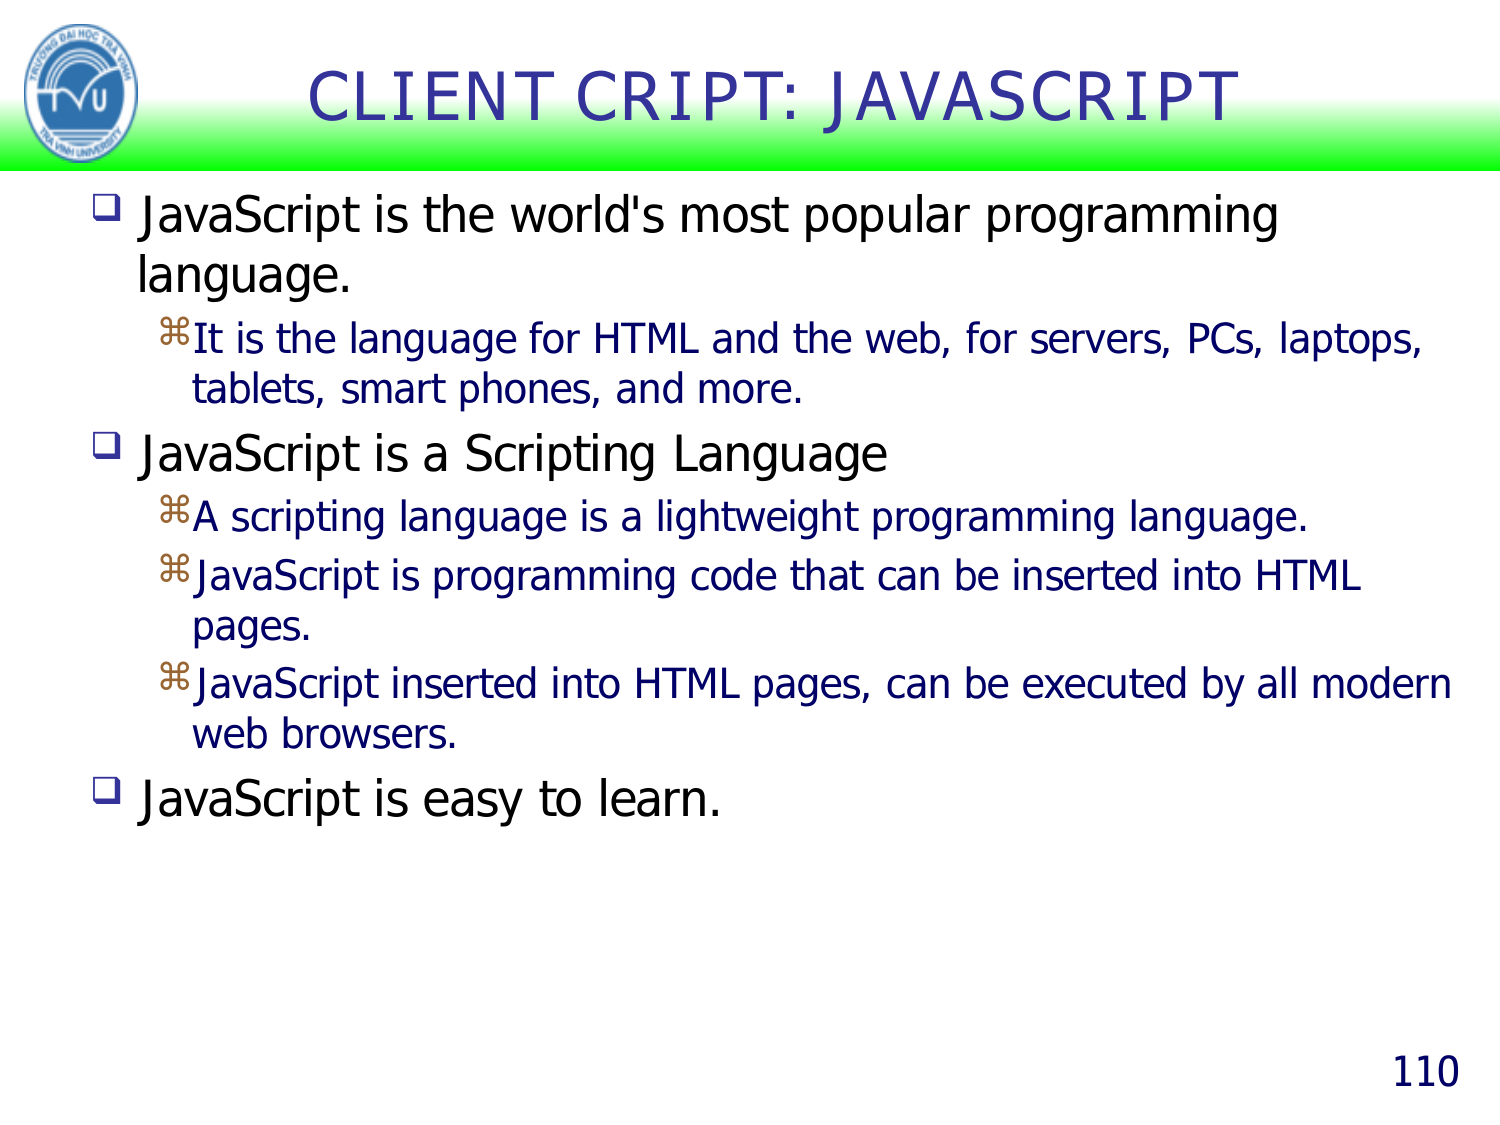

# CLIENT CRIPT: JAVASCRIPT
JavaScript is the world's most popular programming language.
It is the language for HTML and the web, for servers, PCs, laptops, tablets, smart phones, and more.
JavaScript is a Scripting Language
A scripting language is a lightweight programming language.
JavaScript is programming code that can be inserted into HTML pages.
JavaScript inserted into HTML pages, can be executed by all modern web browsers.
JavaScript is easy to learn.

110